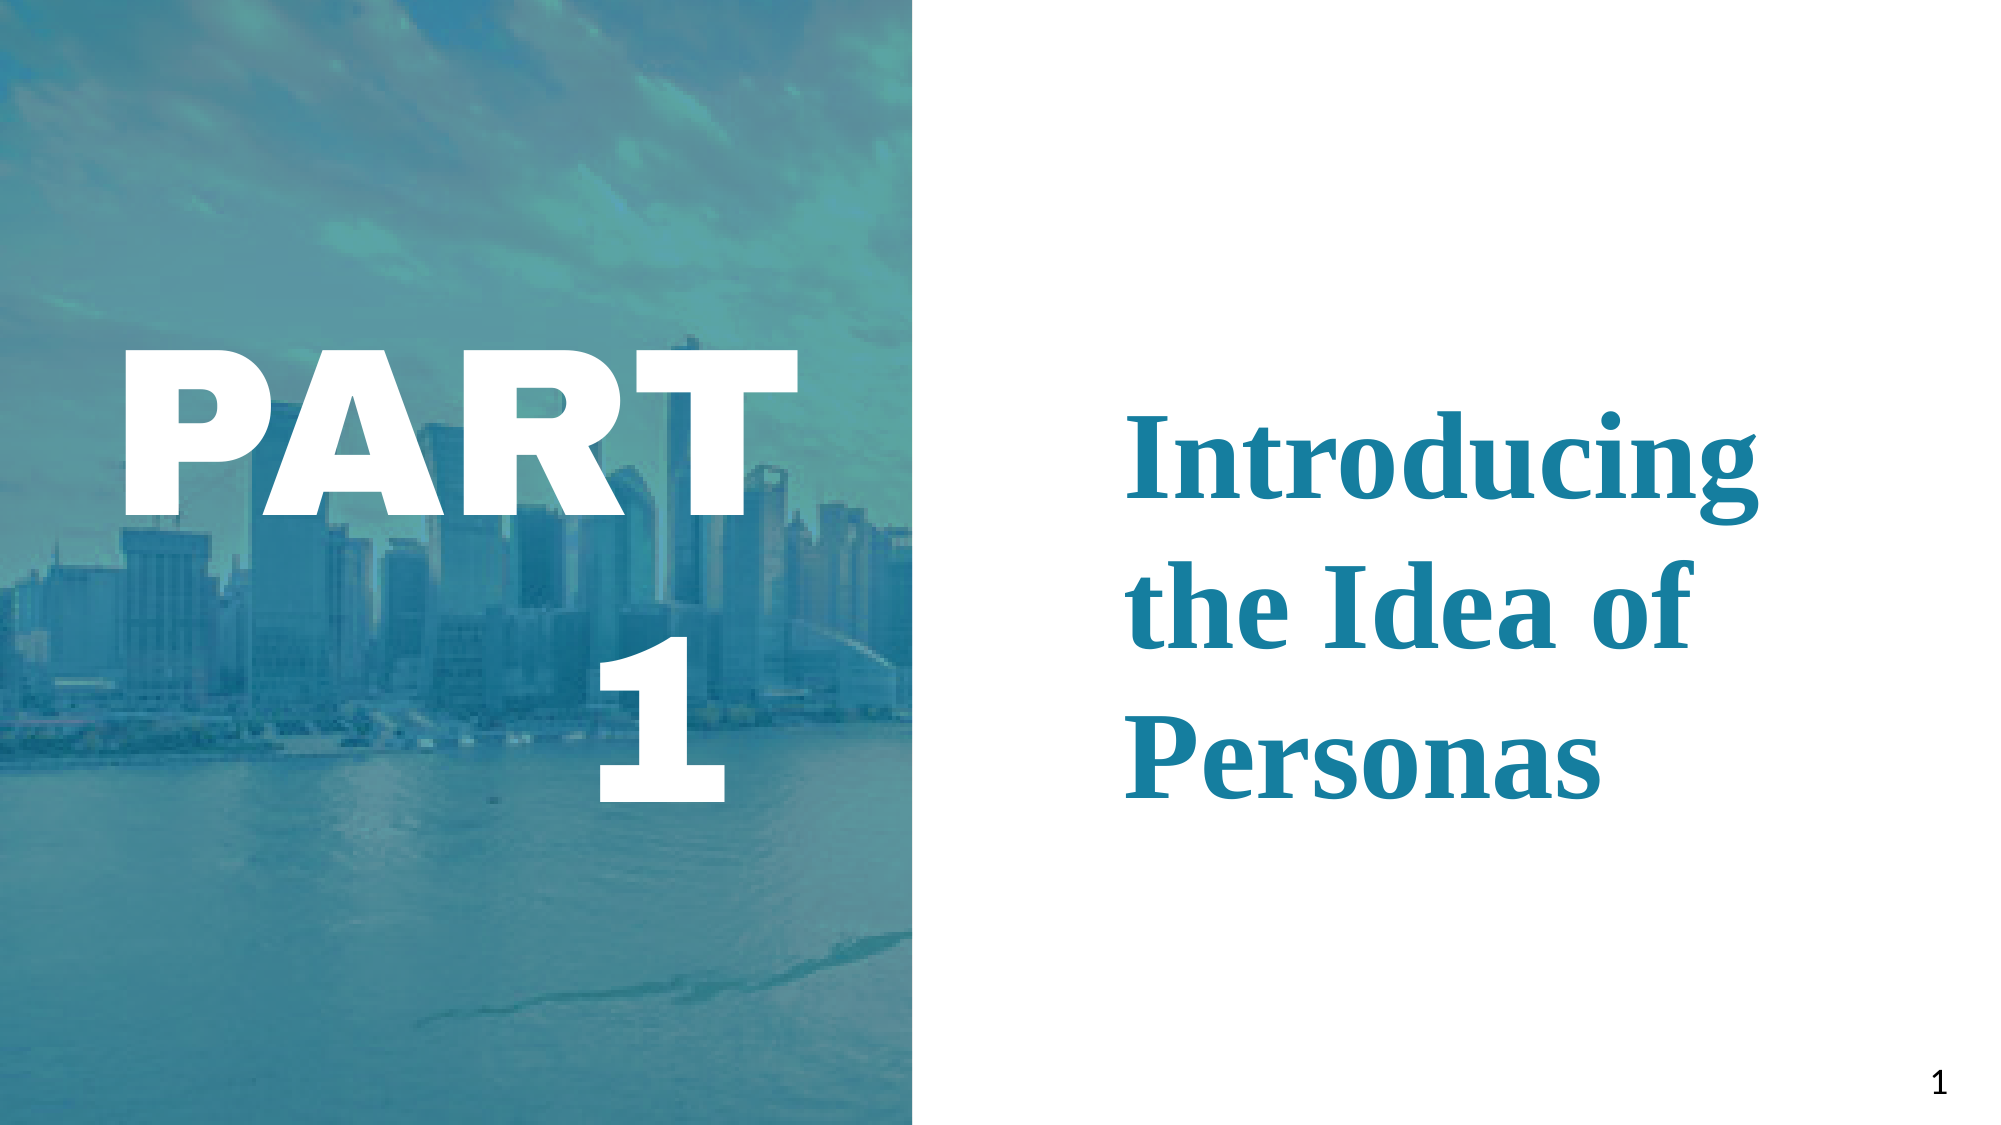

PART      1
Introducing the Idea of Personas
1